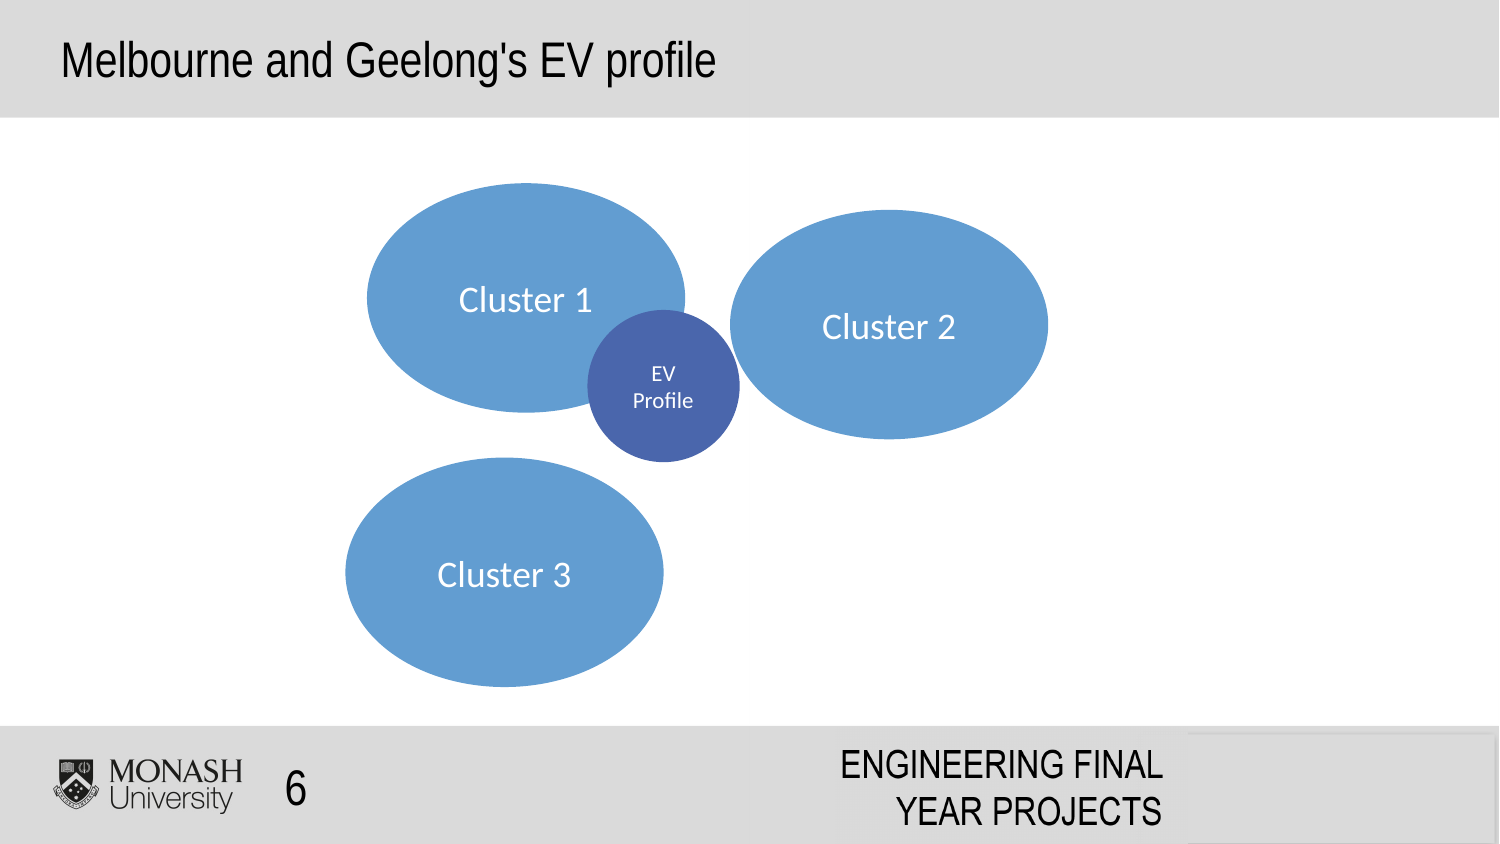

Melbourne and Geelong's EV profile
Cluster 1
Cluster 2
EV Profile
Cluster 3